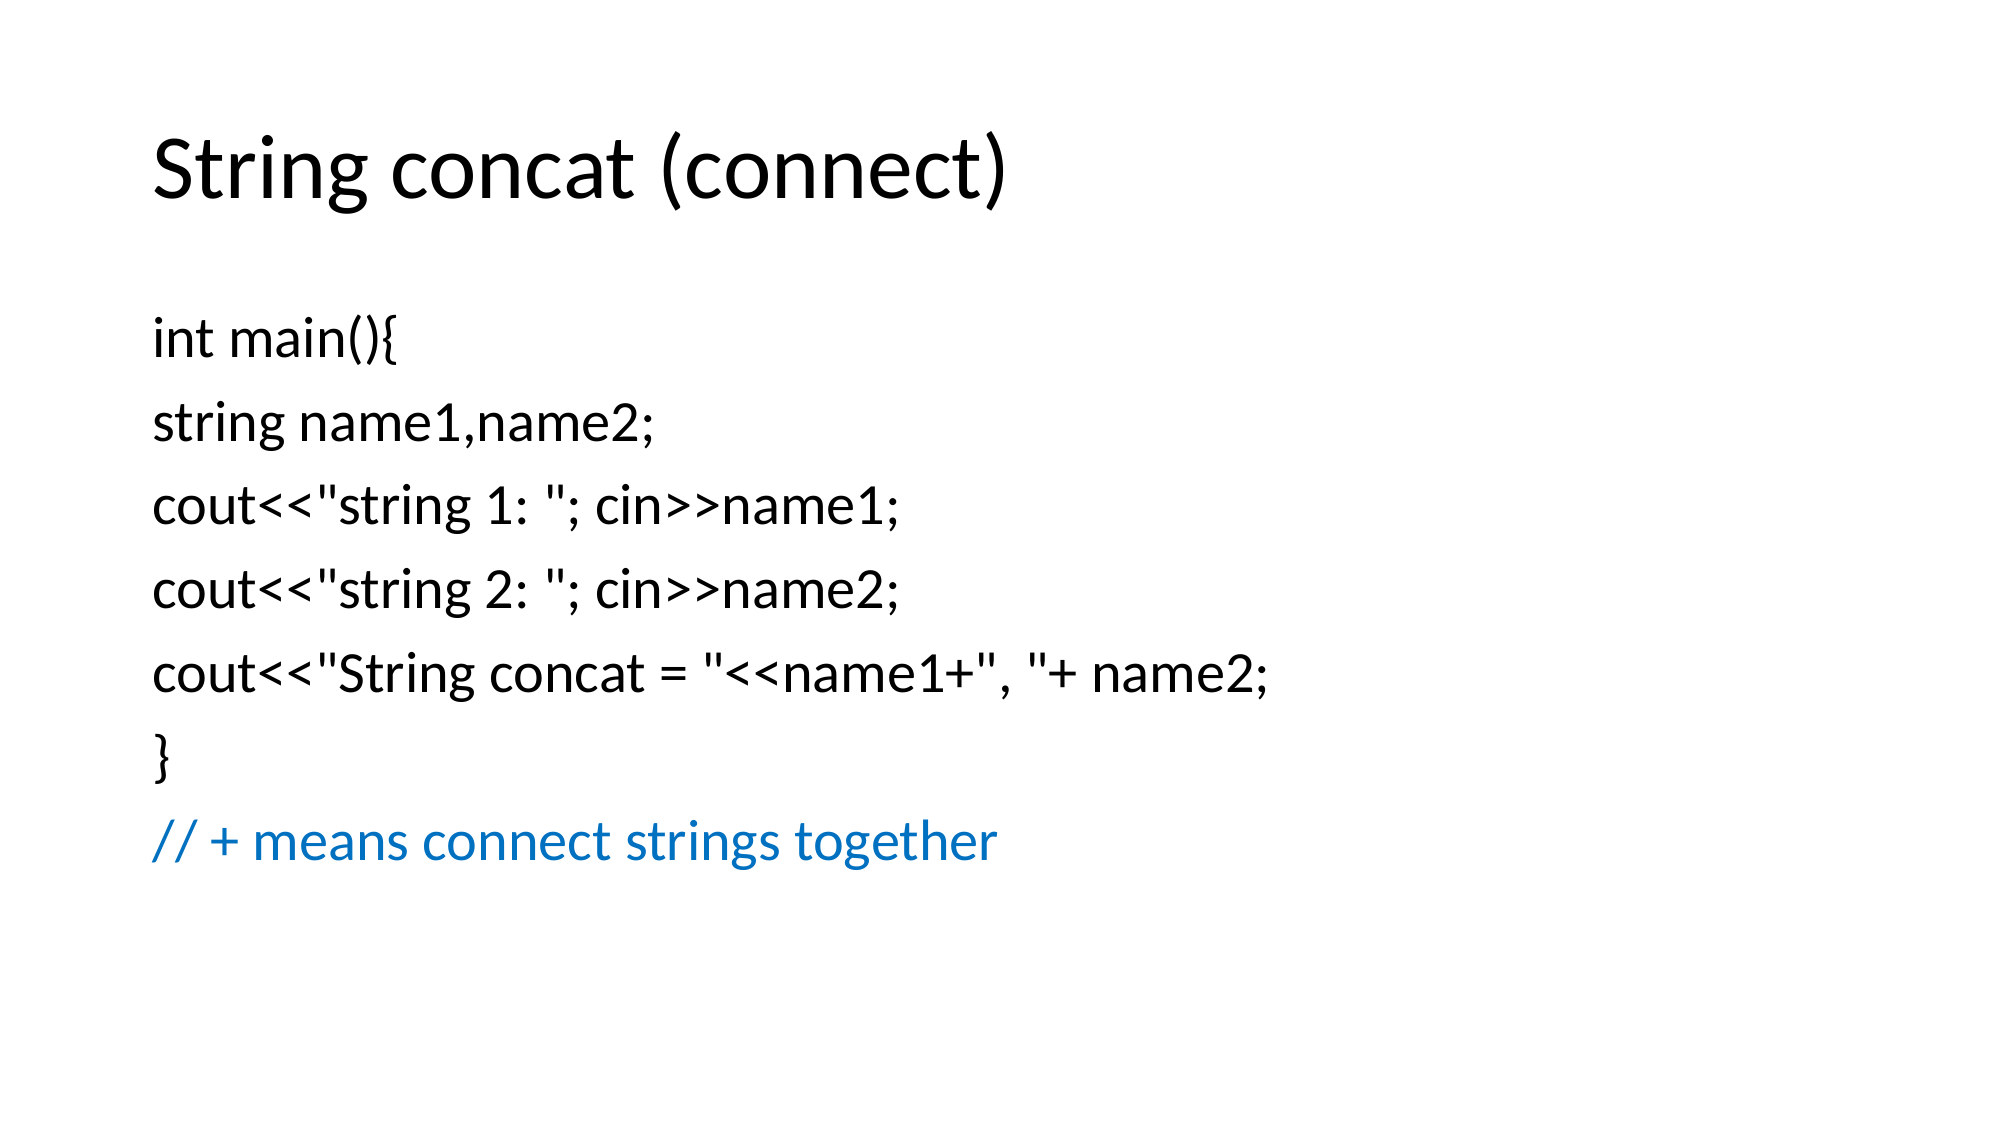

# String concat (connect)
int main(){
string name1,name2;
cout<<"string 1: "; cin>>name1;
cout<<"string 2: "; cin>>name2;
cout<<"String concat = "<<name1+", "+ name2;
}
// + means connect strings together